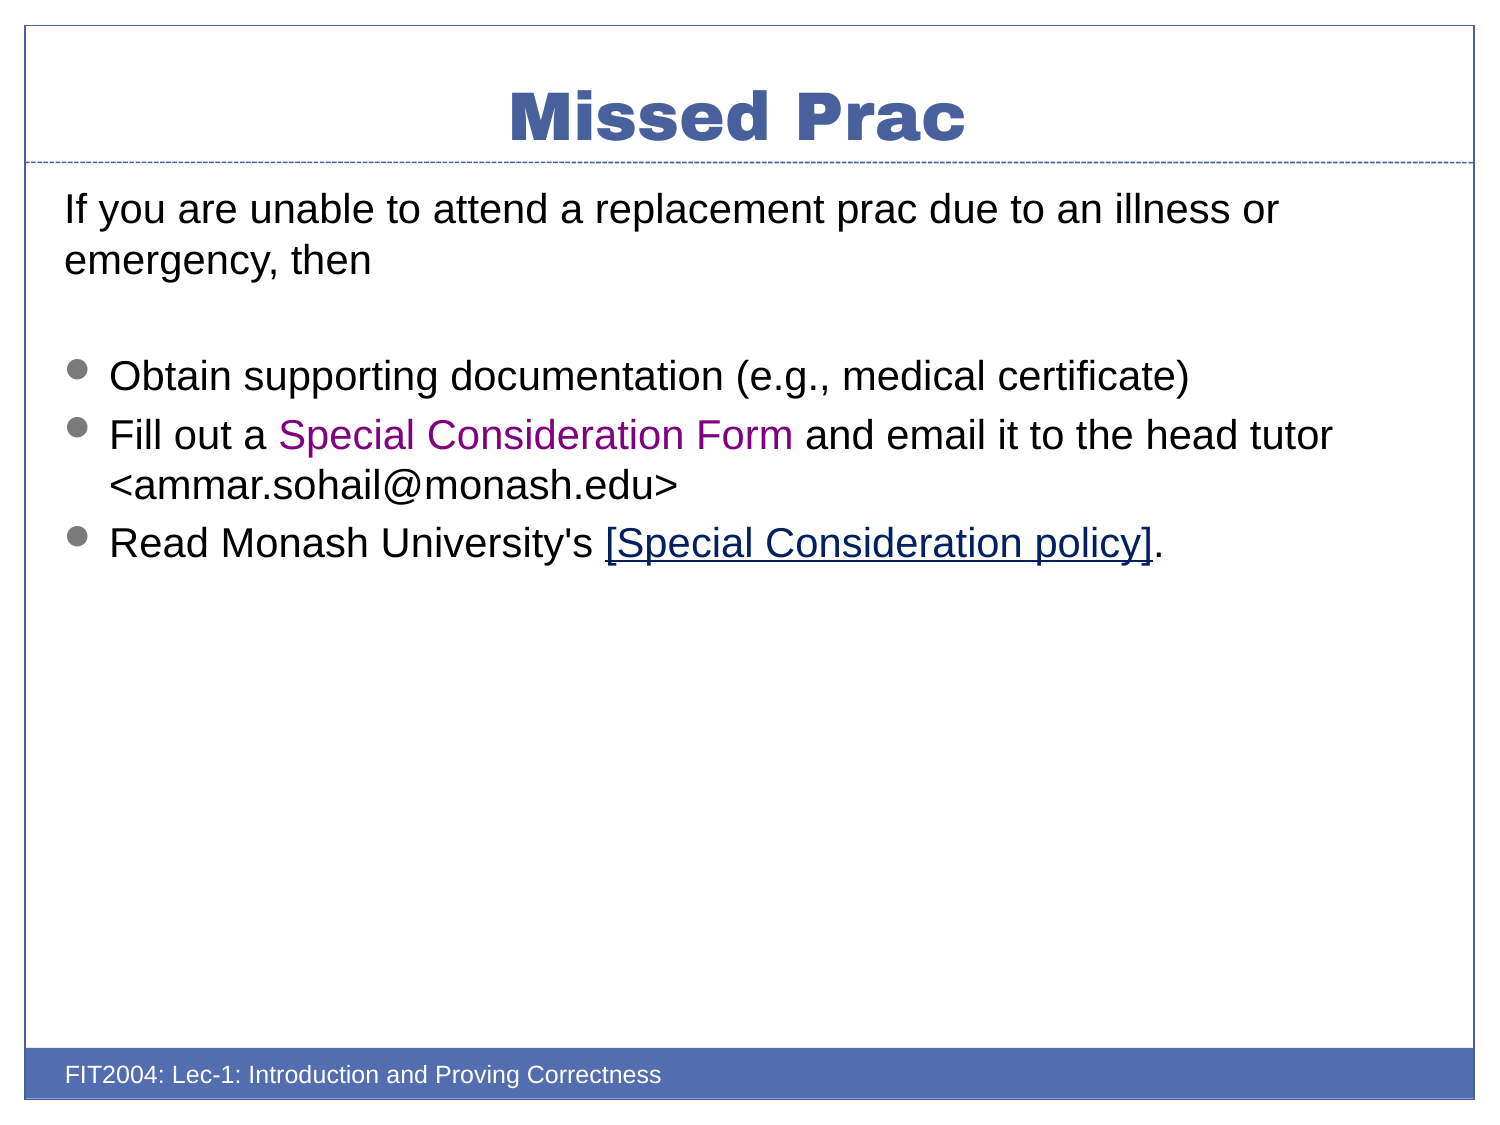

# Missed Prac
If you are unable to attend a replacement prac due to an illness or emergency, then

Obtain supporting documentation (e.g., medical certificate)
Fill out a Special Consideration Form and email it to the head tutor <ammar.sohail@monash.edu>
Read Monash University's [Special Consideration policy].
FIT2004: Lec-1: Introduction and Proving Correctness